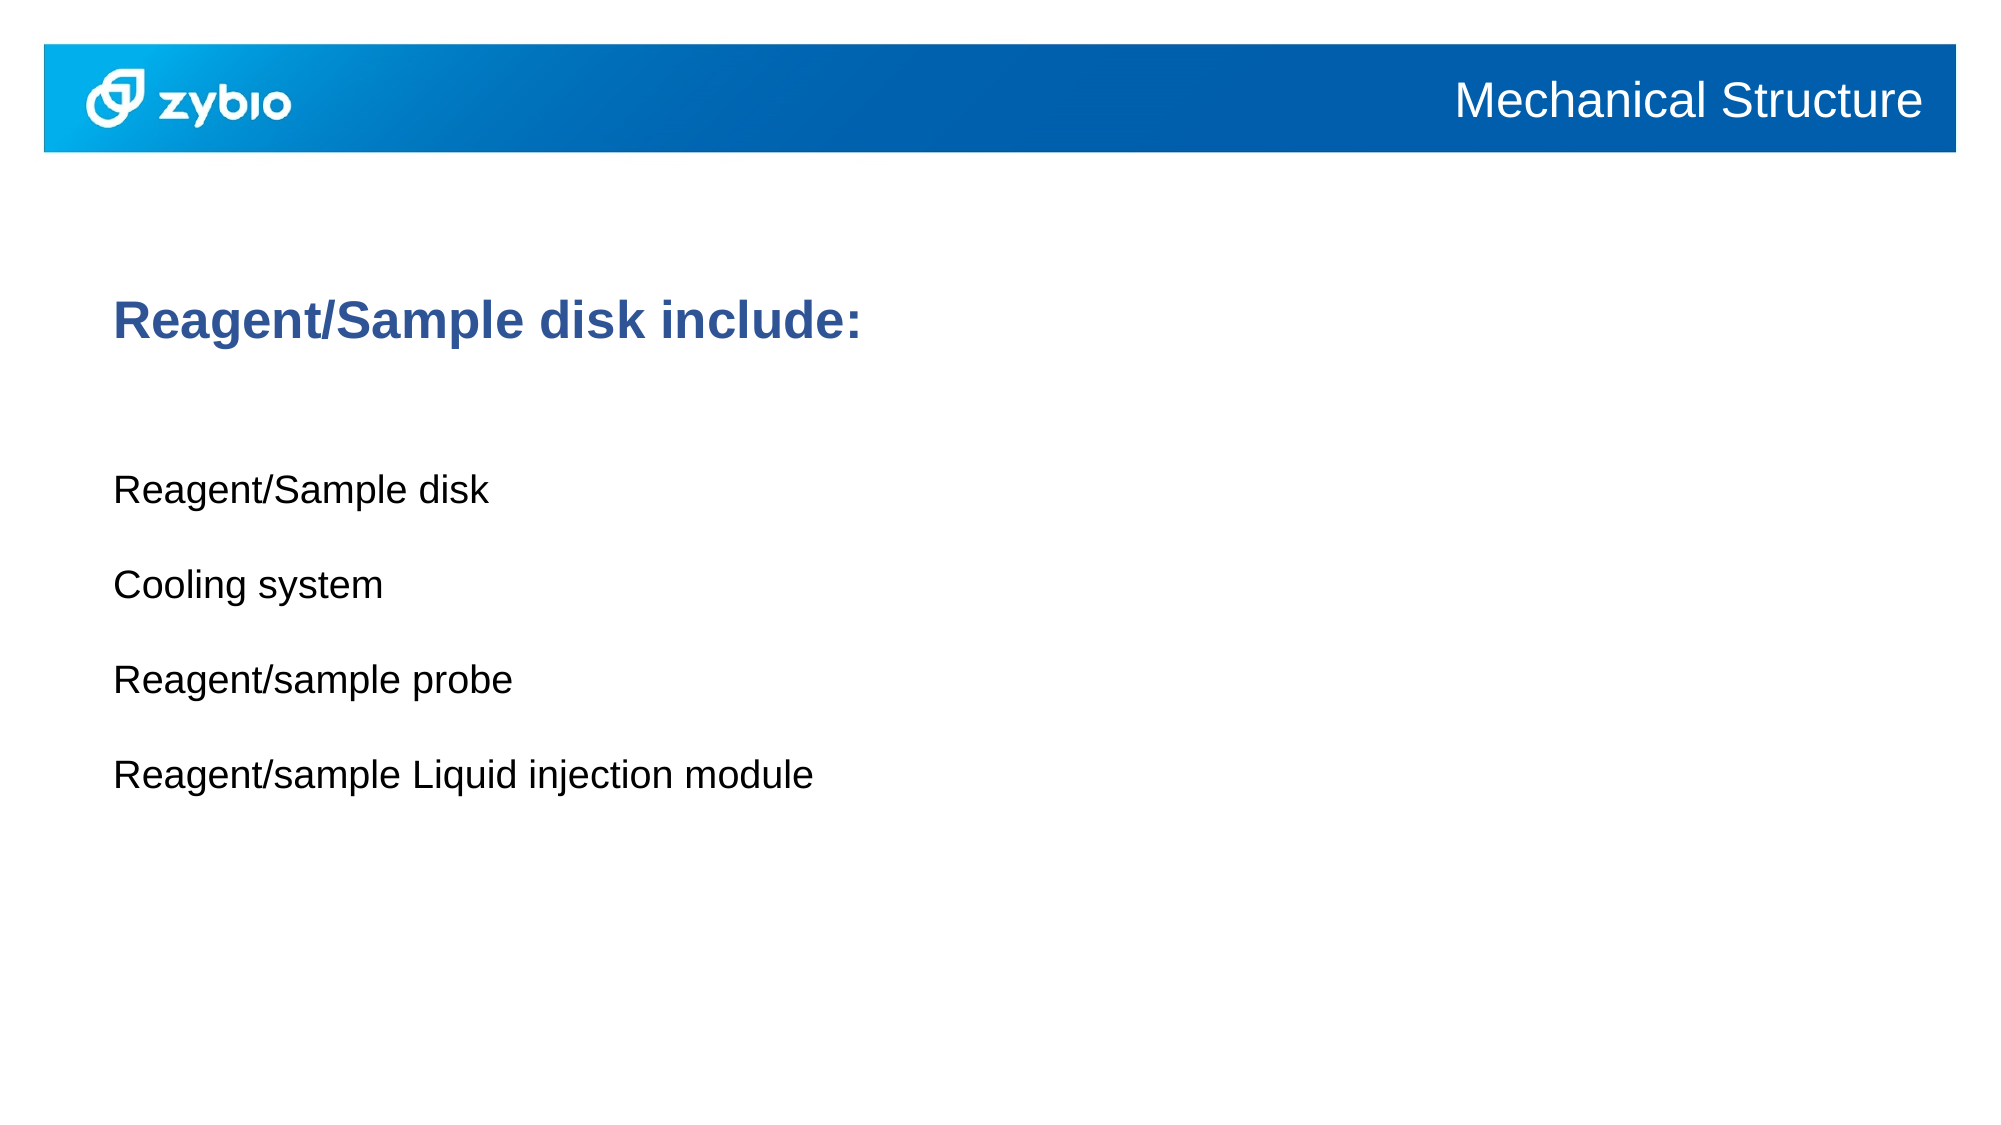

Mechanical Structure
Reagent/Sample disk include:
Reagent/Sample disk
Cooling system
Reagent/sample probe
Reagent/sample Liquid injection module